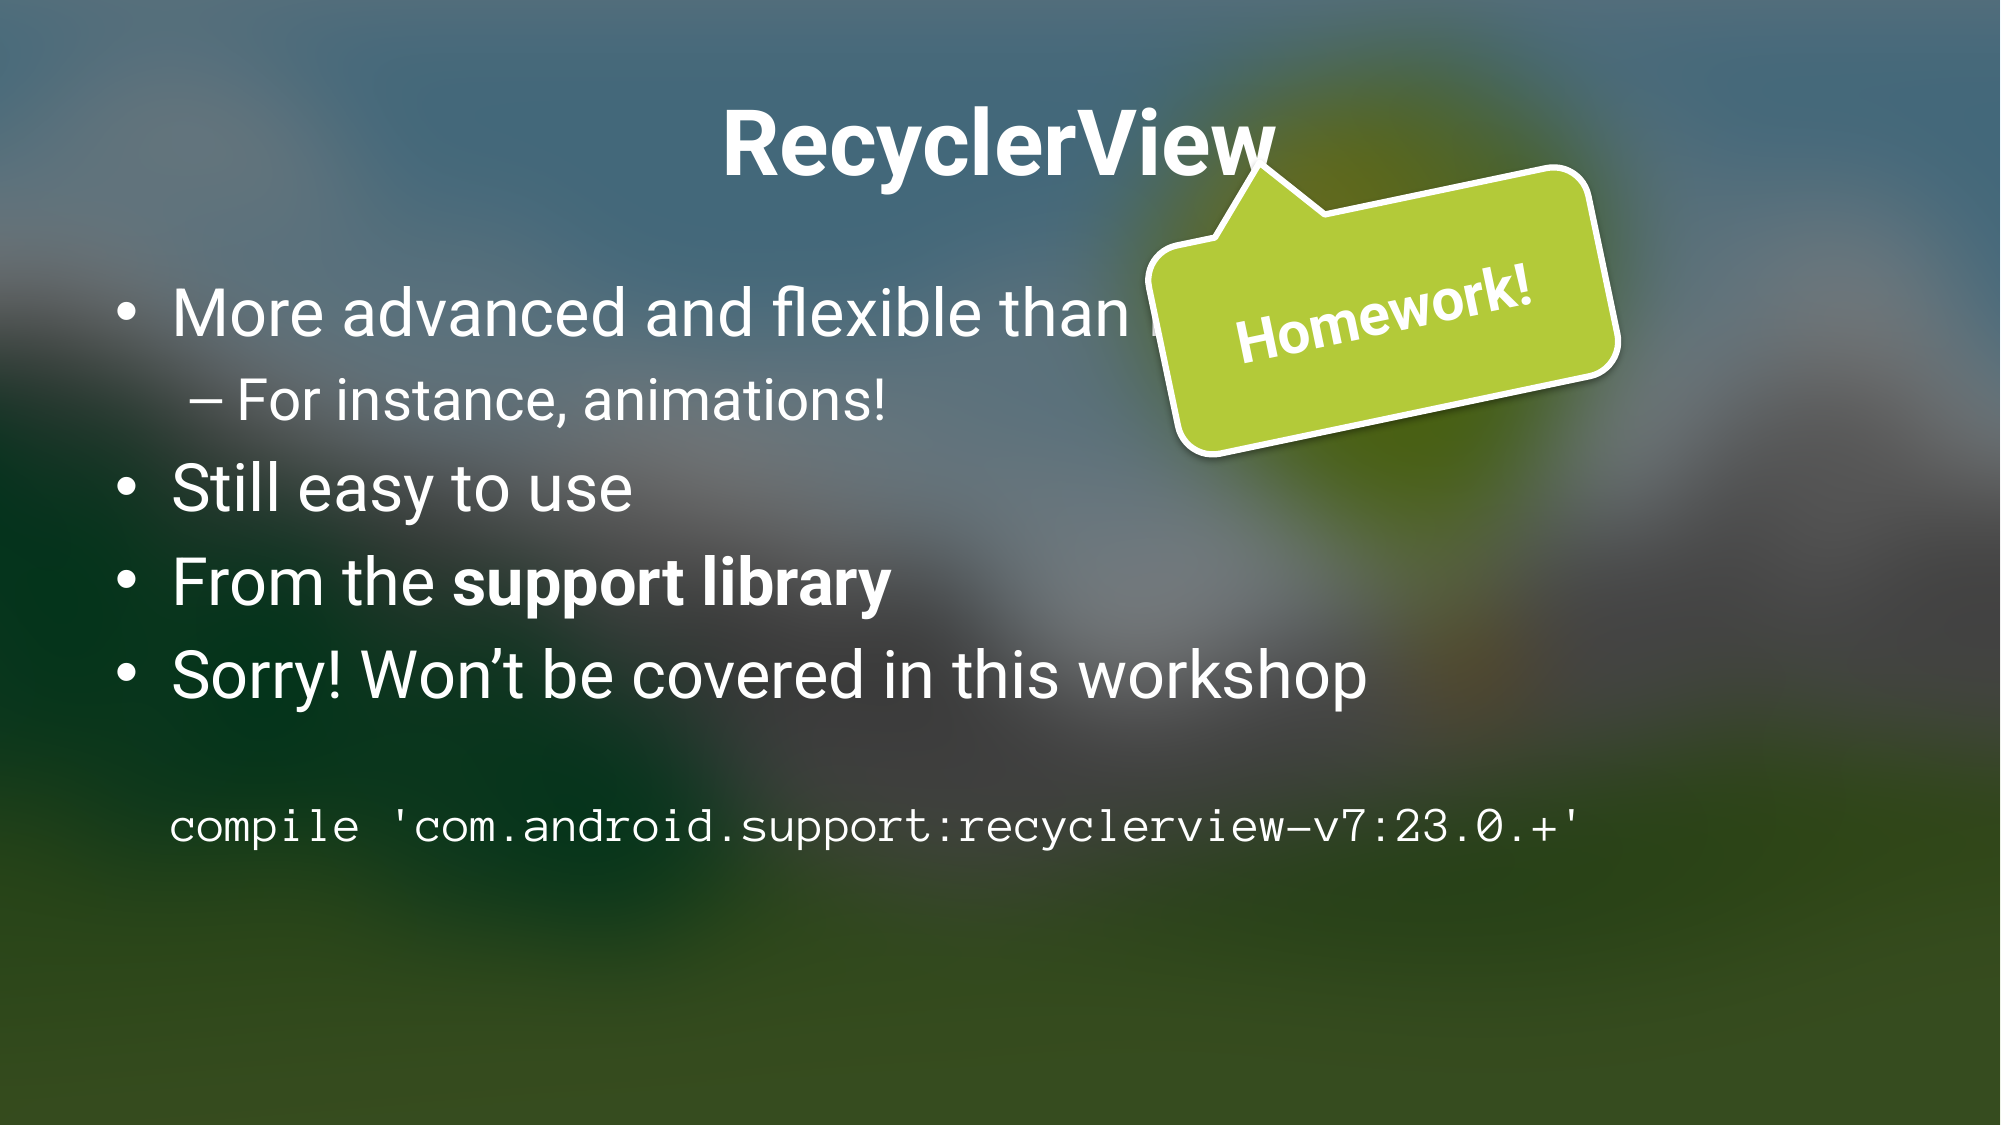

# RecyclerView
Homework!
More advanced and flexible than ListView
For instance, animations!
Still easy to use
From the support library
Sorry! Won’t be covered in this workshop
compile 'com.android.support:recyclerview-v7:23.0.+'